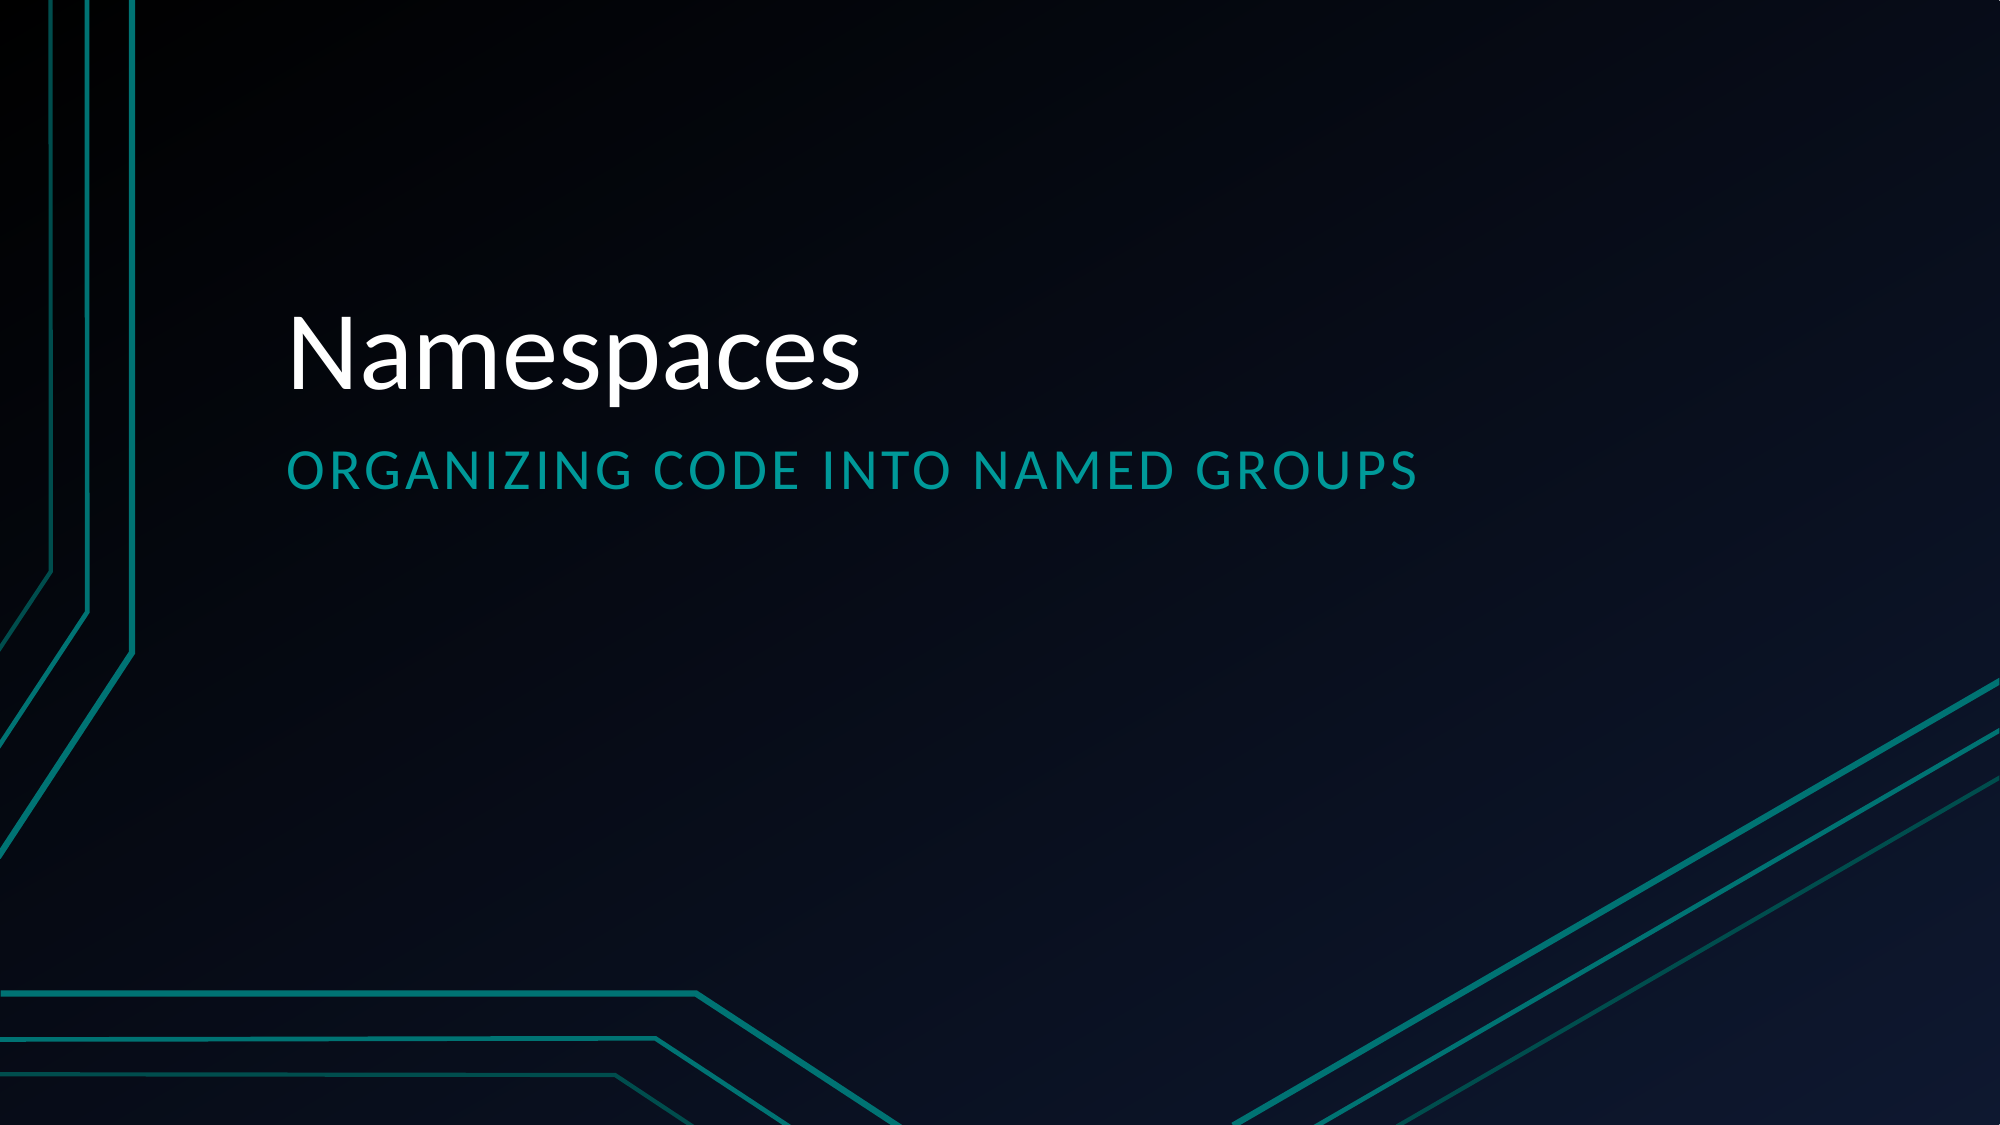

# Namespaces
Organizing Code into Named Groups